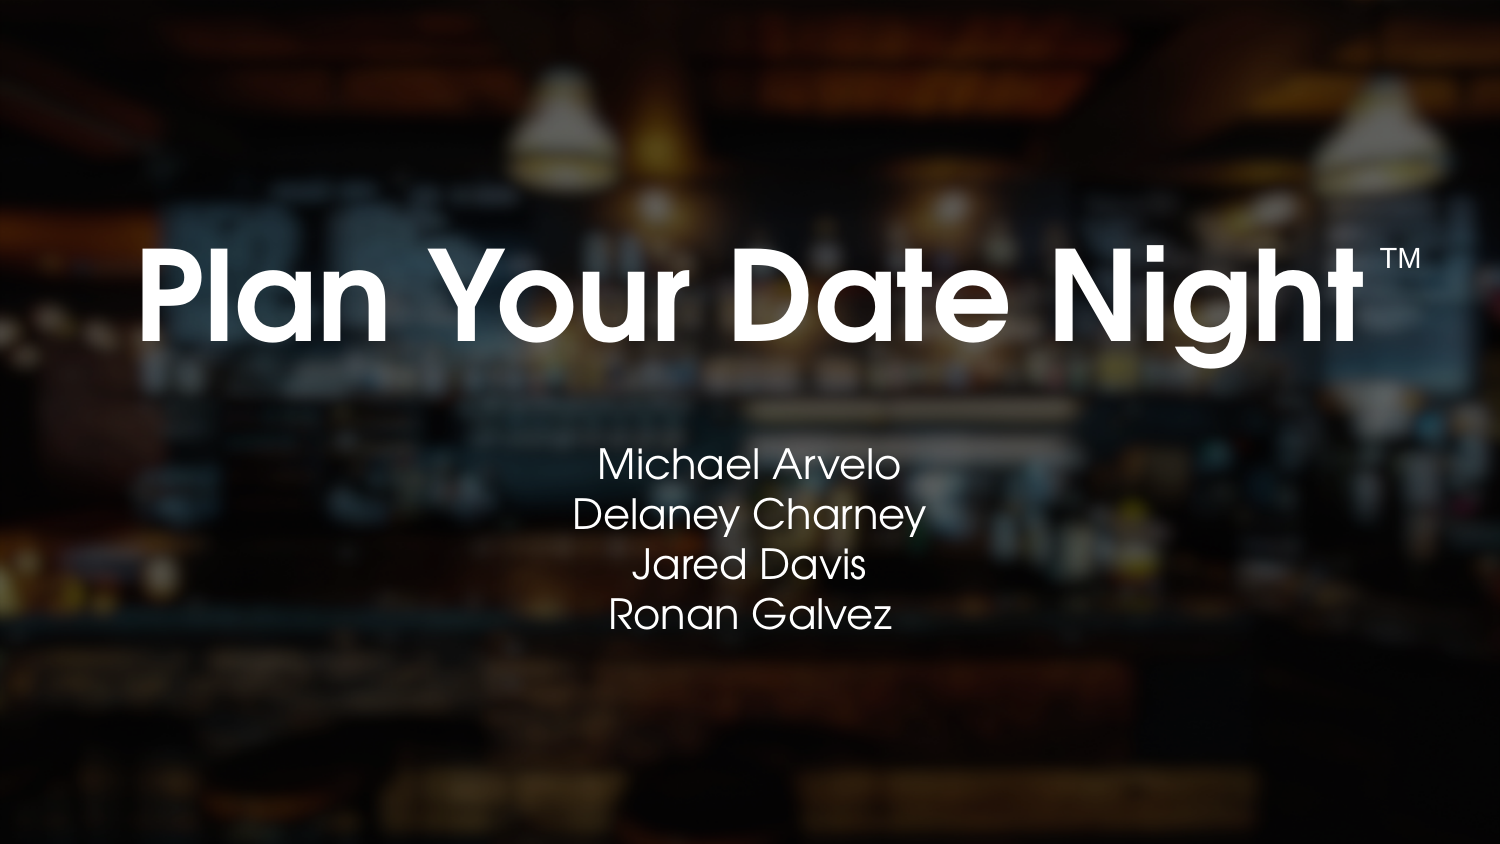

# Plan Your Date Night
TM
Michael Arvelo
Delaney Charney
Jared Davis
Ronan Galvez